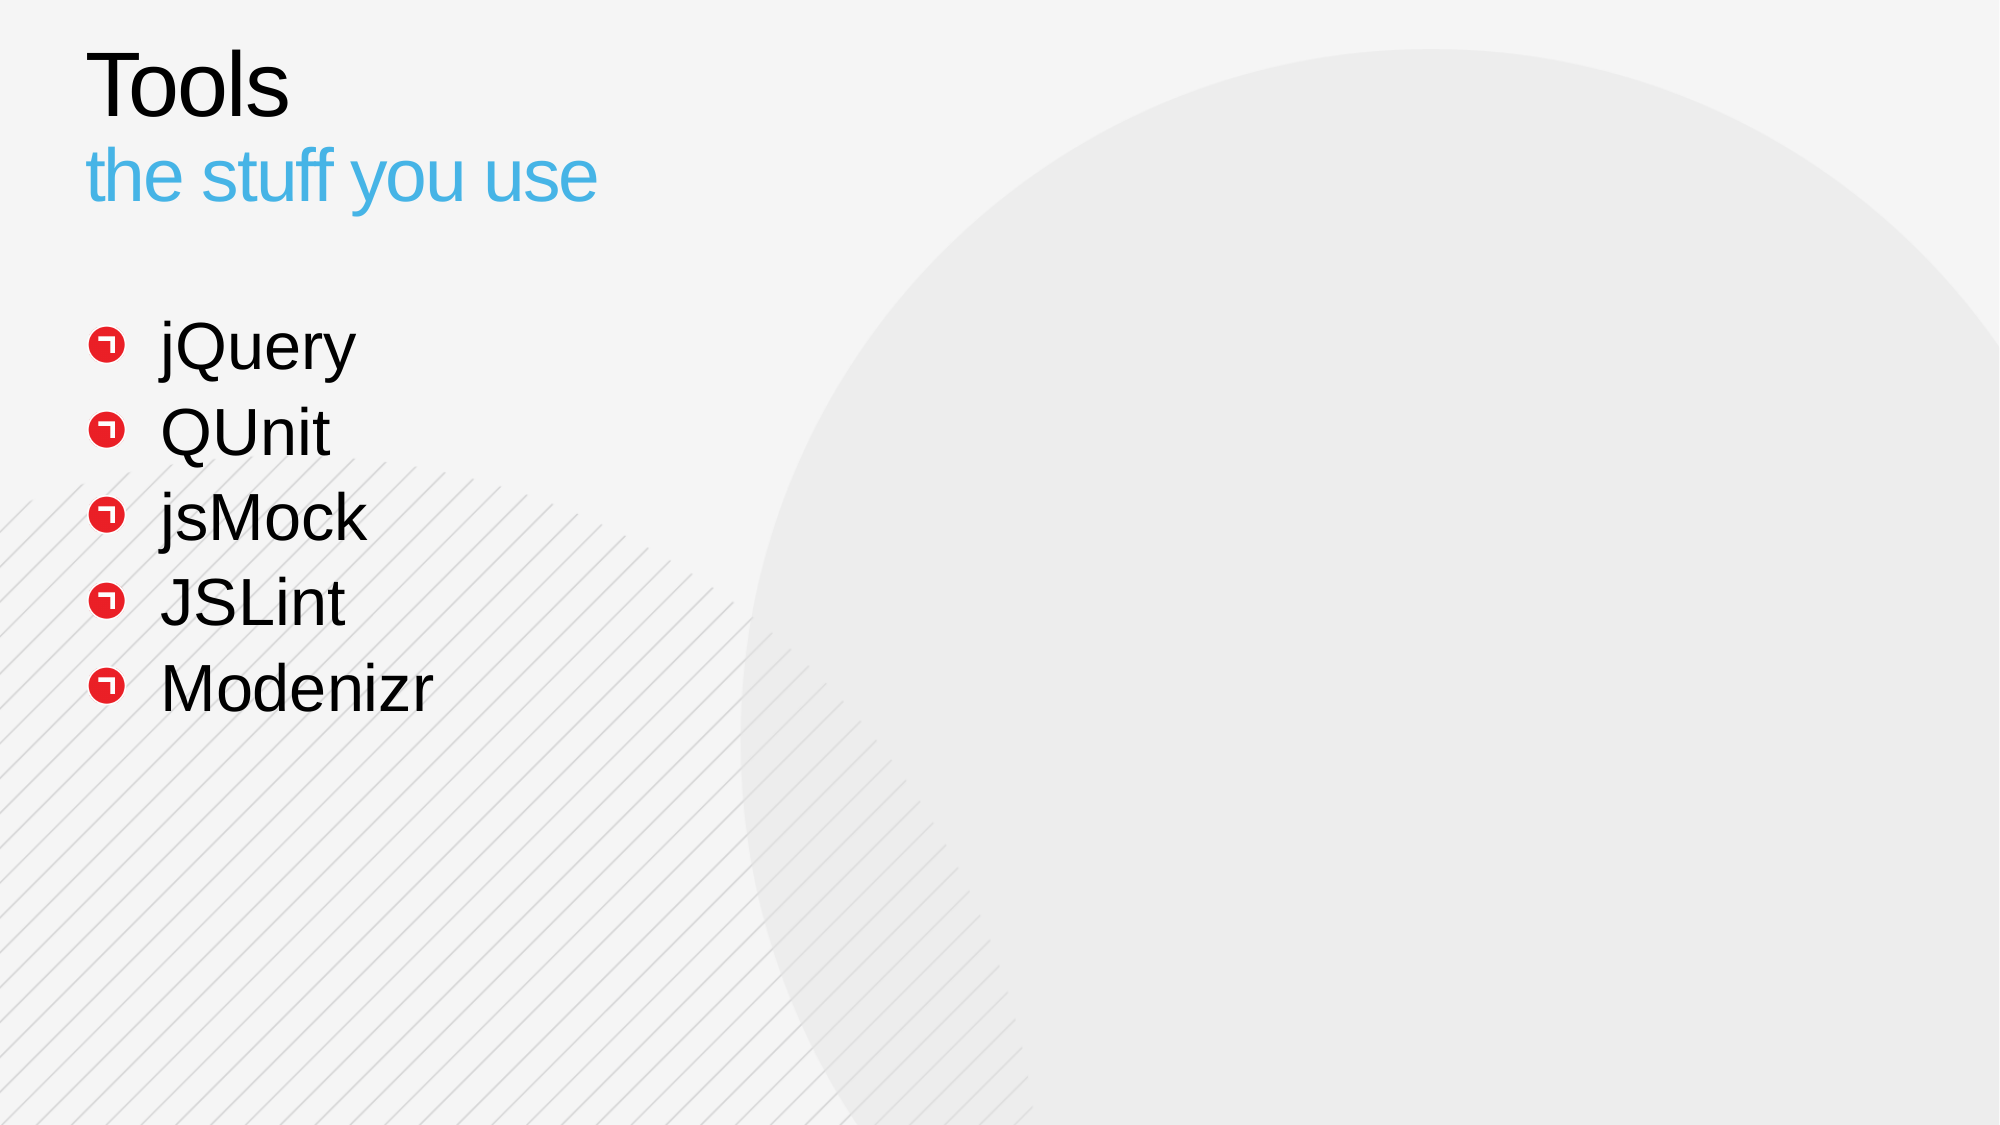

# Tools the stuff you use
jQuery
QUnit
jsMock
JSLint
Modenizr